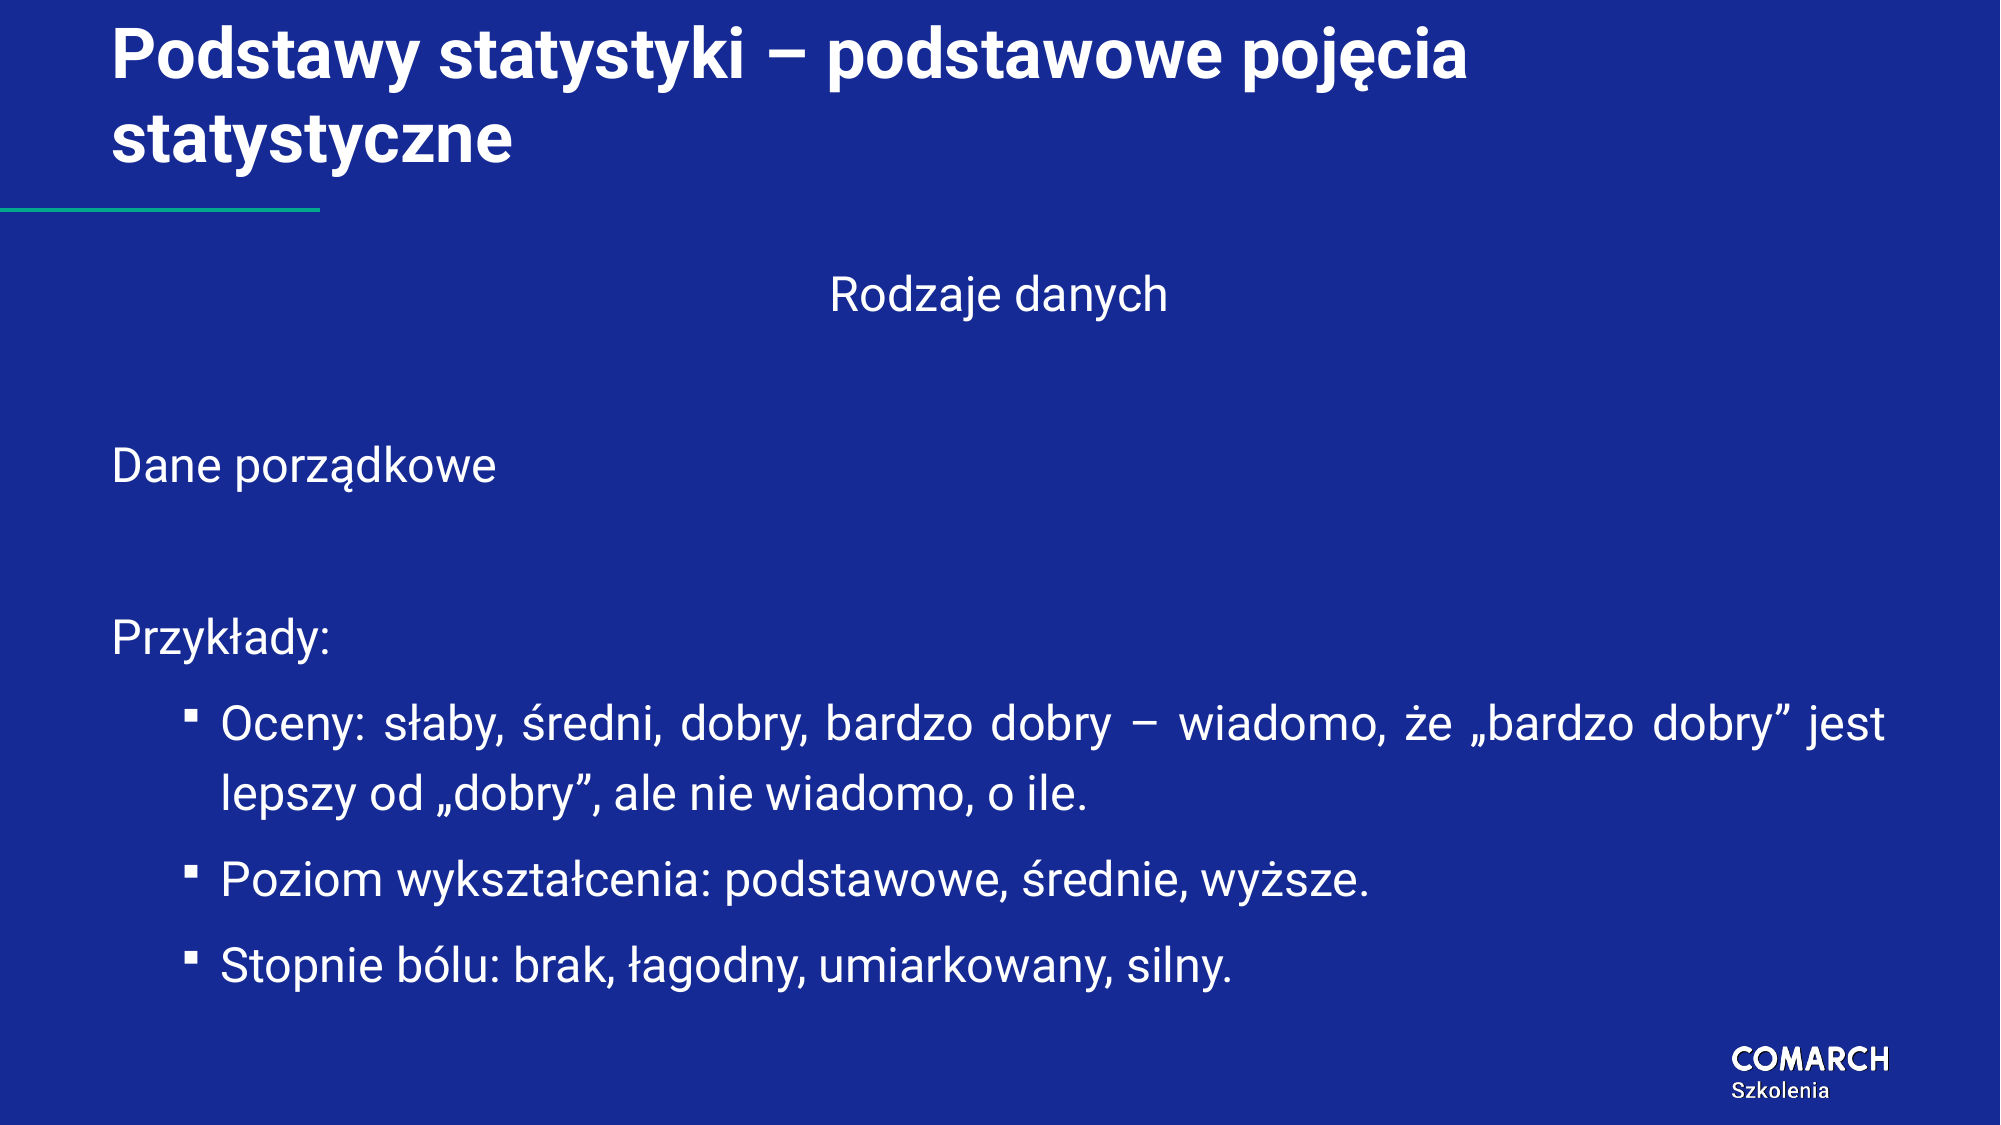

# Podstawy statystyki – podstawowe pojęcia statystyczne
Rodzaje danych

Dane porządkowe

Przykłady:
Oceny: słaby, średni, dobry, bardzo dobry – wiadomo, że „bardzo dobry” jest lepszy od „dobry”, ale nie wiadomo, o ile.
Poziom wykształcenia: podstawowe, średnie, wyższe.
Stopnie bólu: brak, łagodny, umiarkowany, silny.